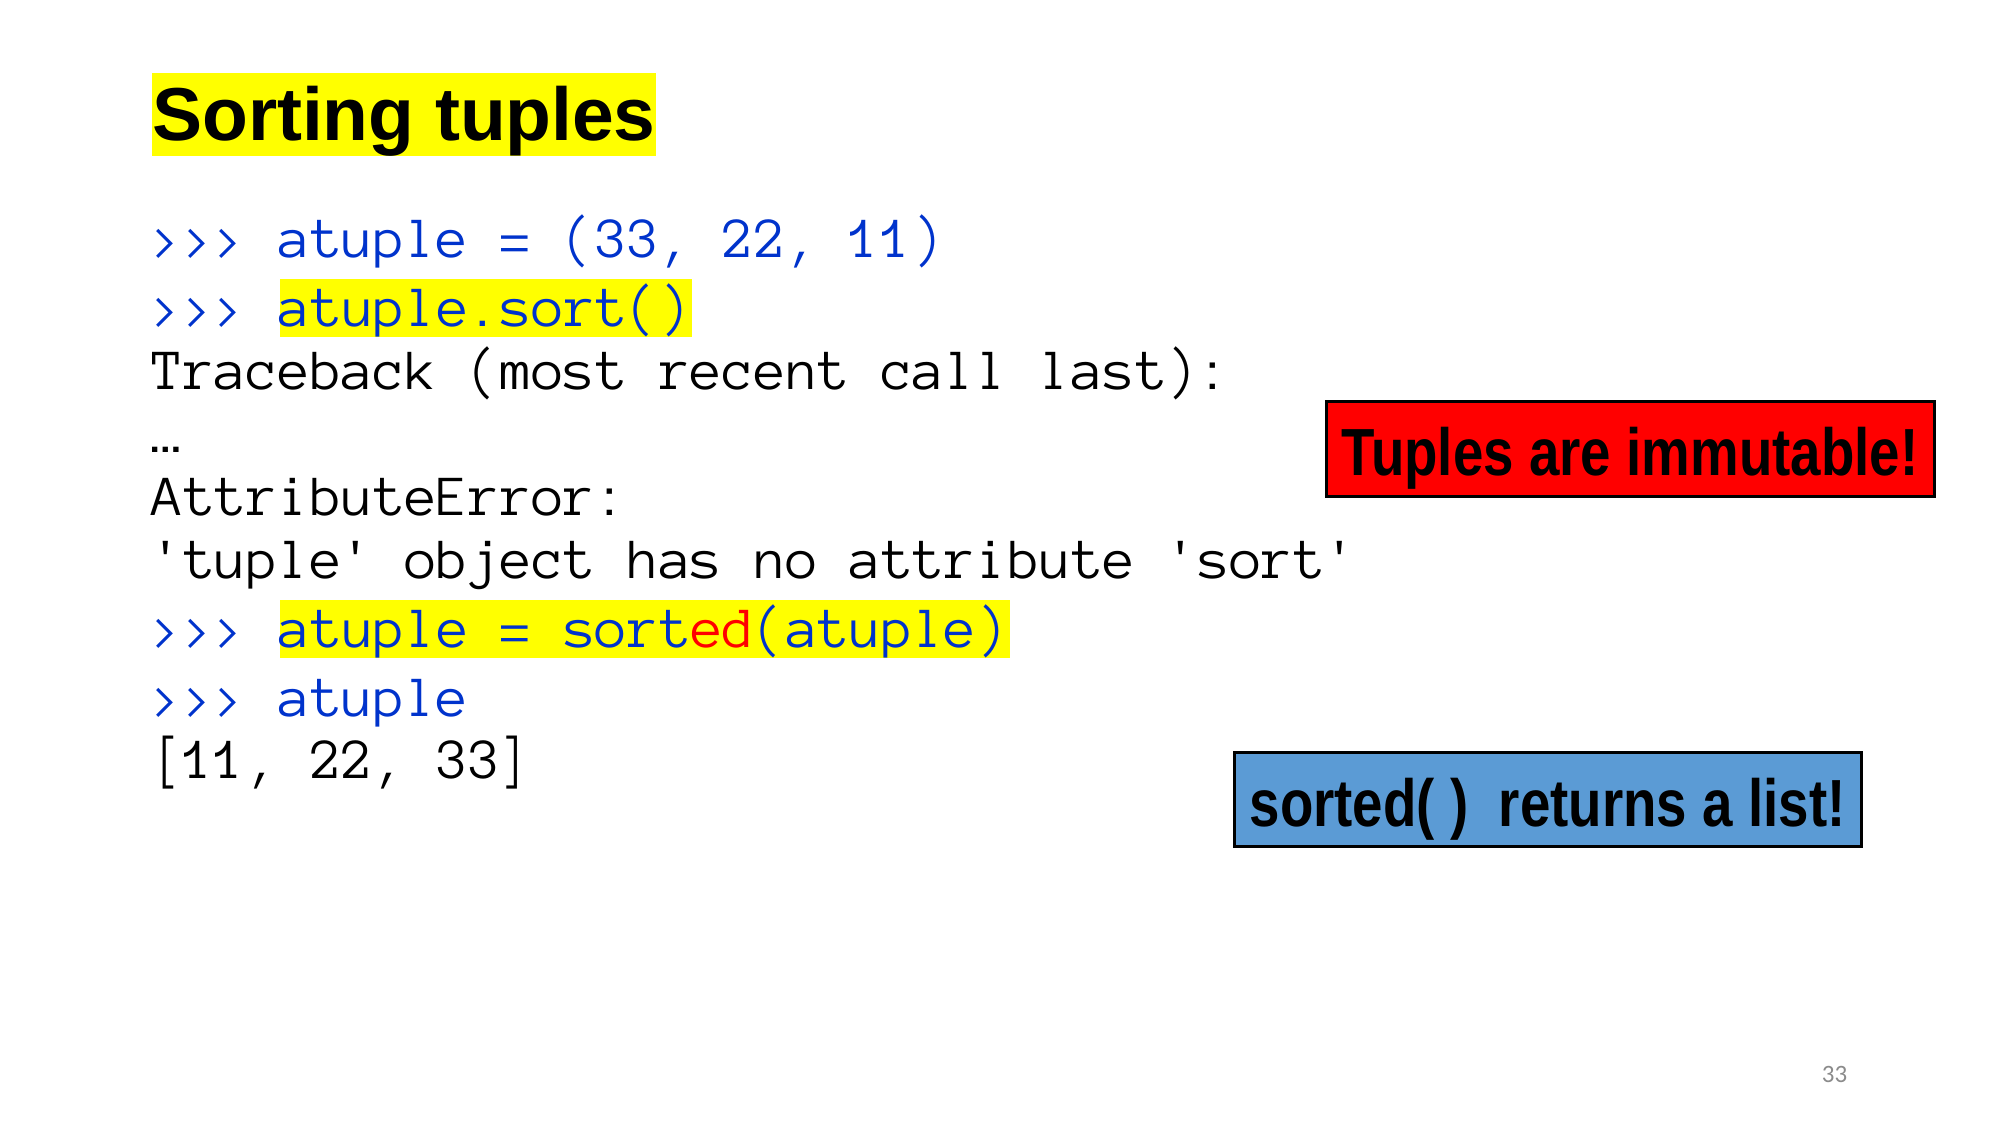

# Sorting tuples
>>> atuple = (33, 22, 11)
>>> atuple.sort()
Traceback (most recent call last):
…
AttributeError:
'tuple' object has no attribute 'sort'
>>> atuple = sorted(atuple)
>>> atuple
[11, 22, 33]
Tuples are immutable!
sorted( )  returns a list!
33